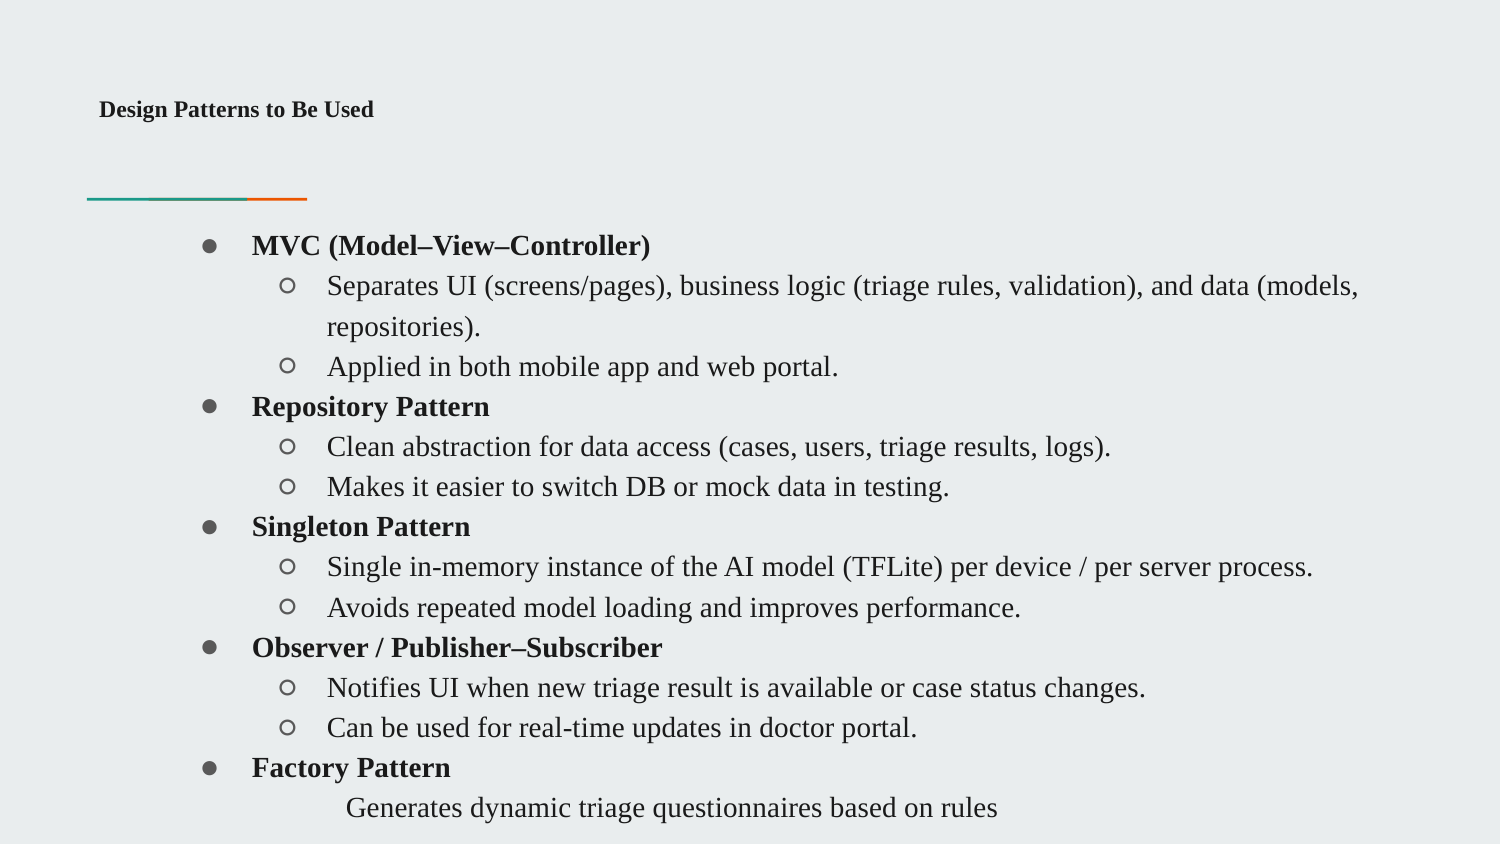

# Design Patterns to Be Used
MVC (Model–View–Controller)
Separates UI (screens/pages), business logic (triage rules, validation), and data (models, repositories).
Applied in both mobile app and web portal.
Repository Pattern
Clean abstraction for data access (cases, users, triage results, logs).
Makes it easier to switch DB or mock data in testing.
Singleton Pattern
Single in-memory instance of the AI model (TFLite) per device / per server process.
Avoids repeated model loading and improves performance.
Observer / Publisher–Subscriber
Notifies UI when new triage result is available or case status changes.
Can be used for real-time updates in doctor portal.
Factory Pattern
                    Generates dynamic triage questionnaires based on rules